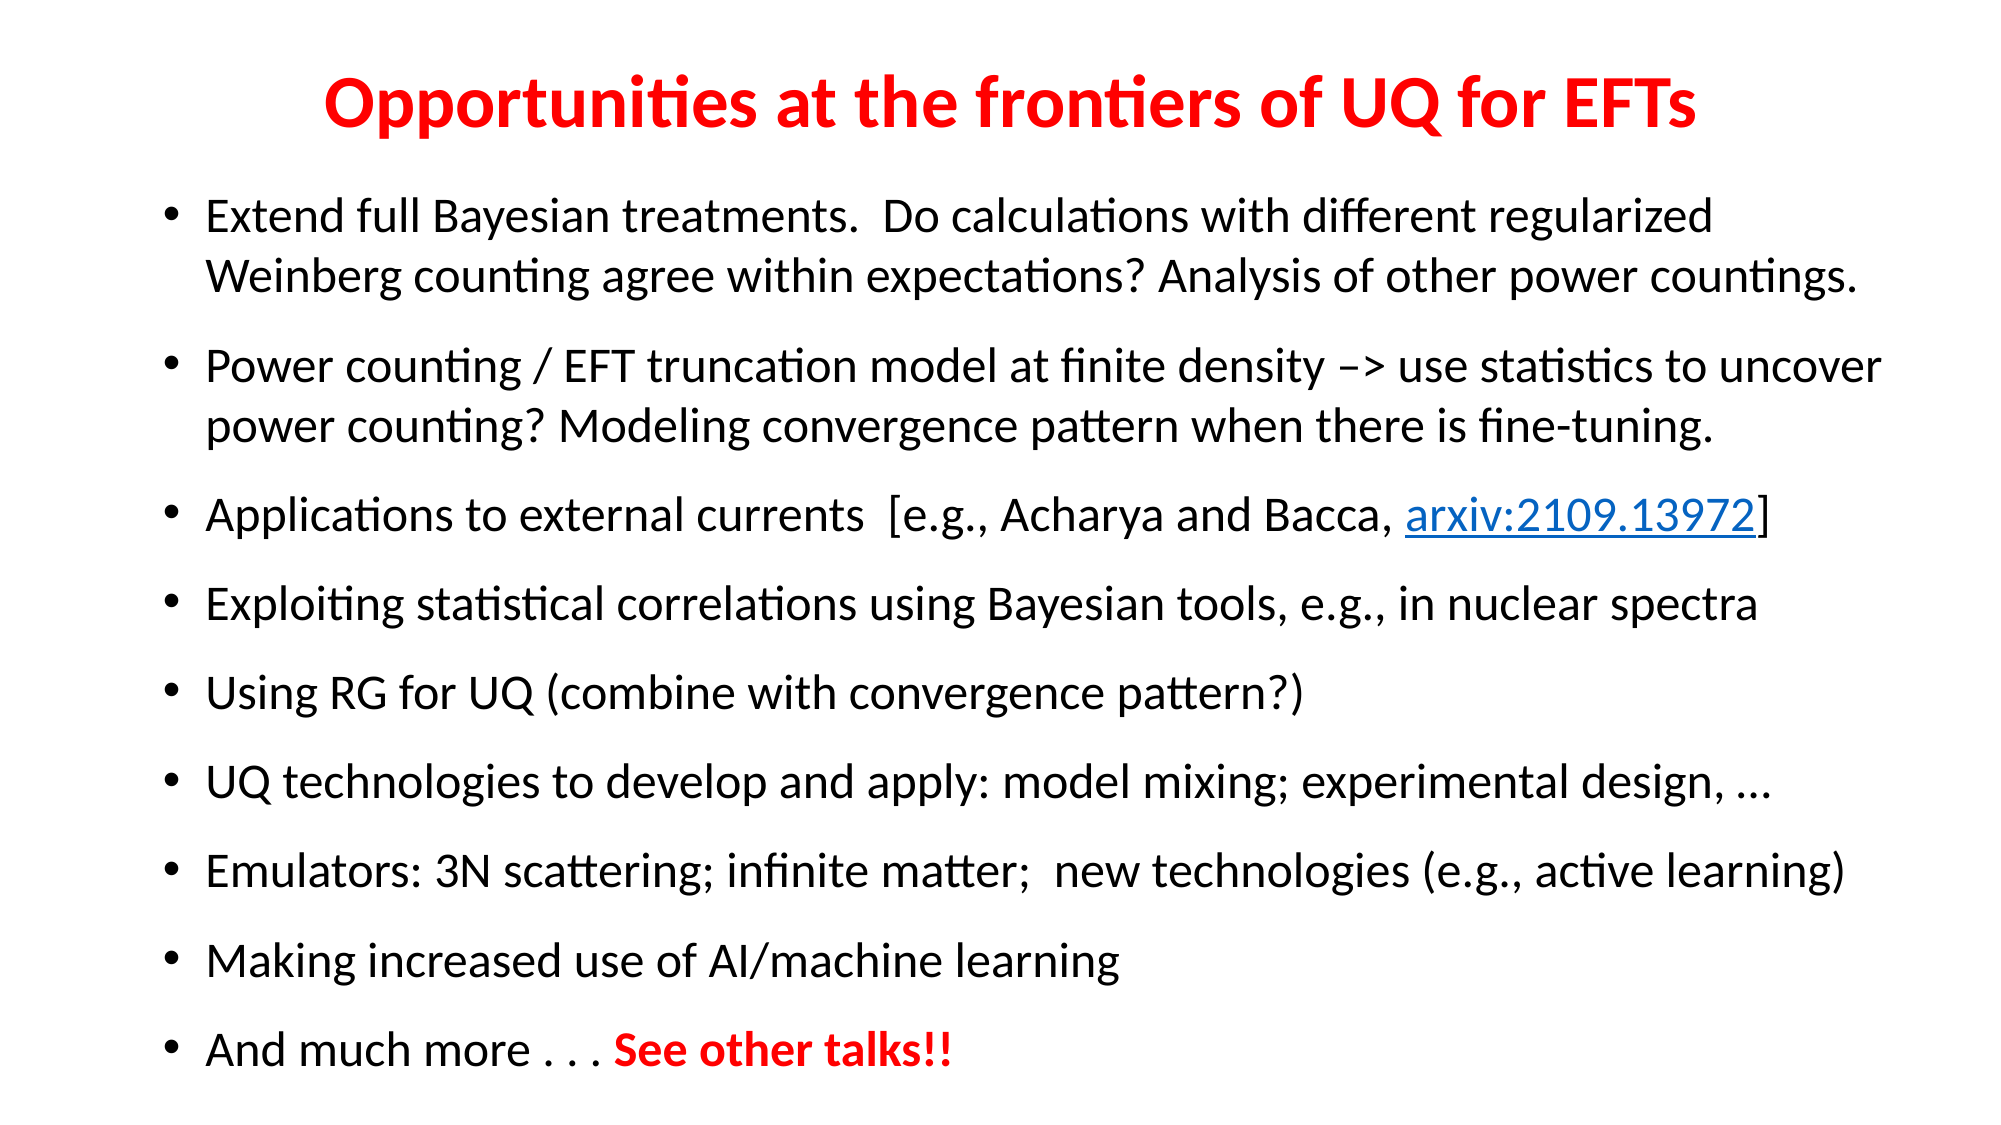

Opportunities at the frontiers of UQ for EFTs
Extend full Bayesian treatments.  Do calculations with different regularized Weinberg counting agree within expectations? Analysis of other power countings.
Power counting / EFT truncation model at finite density –> use statistics to uncover power counting? Modeling convergence pattern when there is fine-tuning.
Applications to external currents  [e.g., Acharya and Bacca, arxiv:2109.13972]
Exploiting statistical correlations using Bayesian tools, e.g., in nuclear spectra
Using RG for UQ (combine with convergence pattern?)
UQ technologies to develop and apply: model mixing; experimental design, …
Emulators: 3N scattering; infinite matter;  new technologies (e.g., active learning)
Making increased use of AI/machine learning
And much more . . . See other talks!!